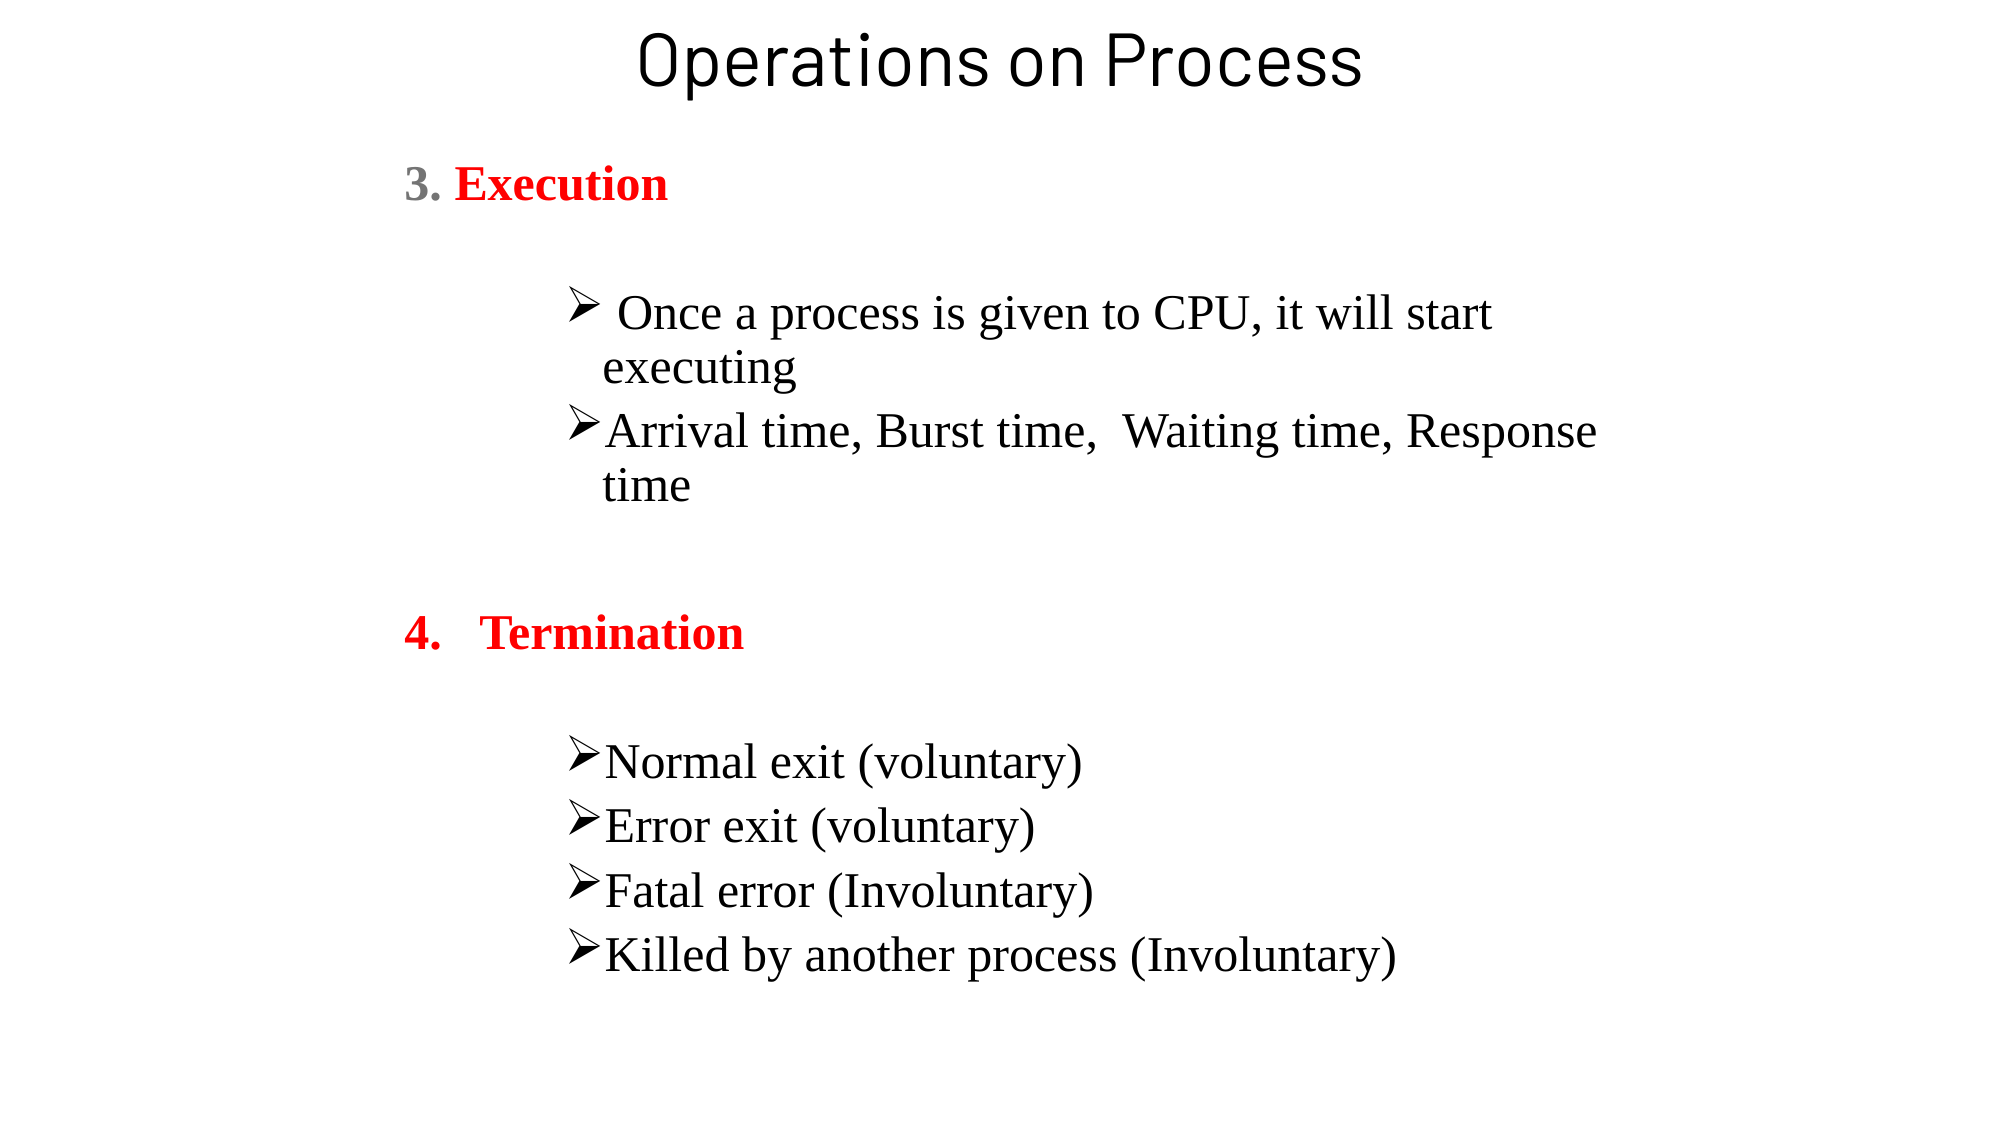

# Operations on Process
3. Execution

 Once a process is given to CPU, it will start executing
Arrival time, Burst time,  Waiting time, Response time

Termination

Normal exit (voluntary)
Error exit (voluntary)
Fatal error (Involuntary)
Killed by another process (Involuntary)